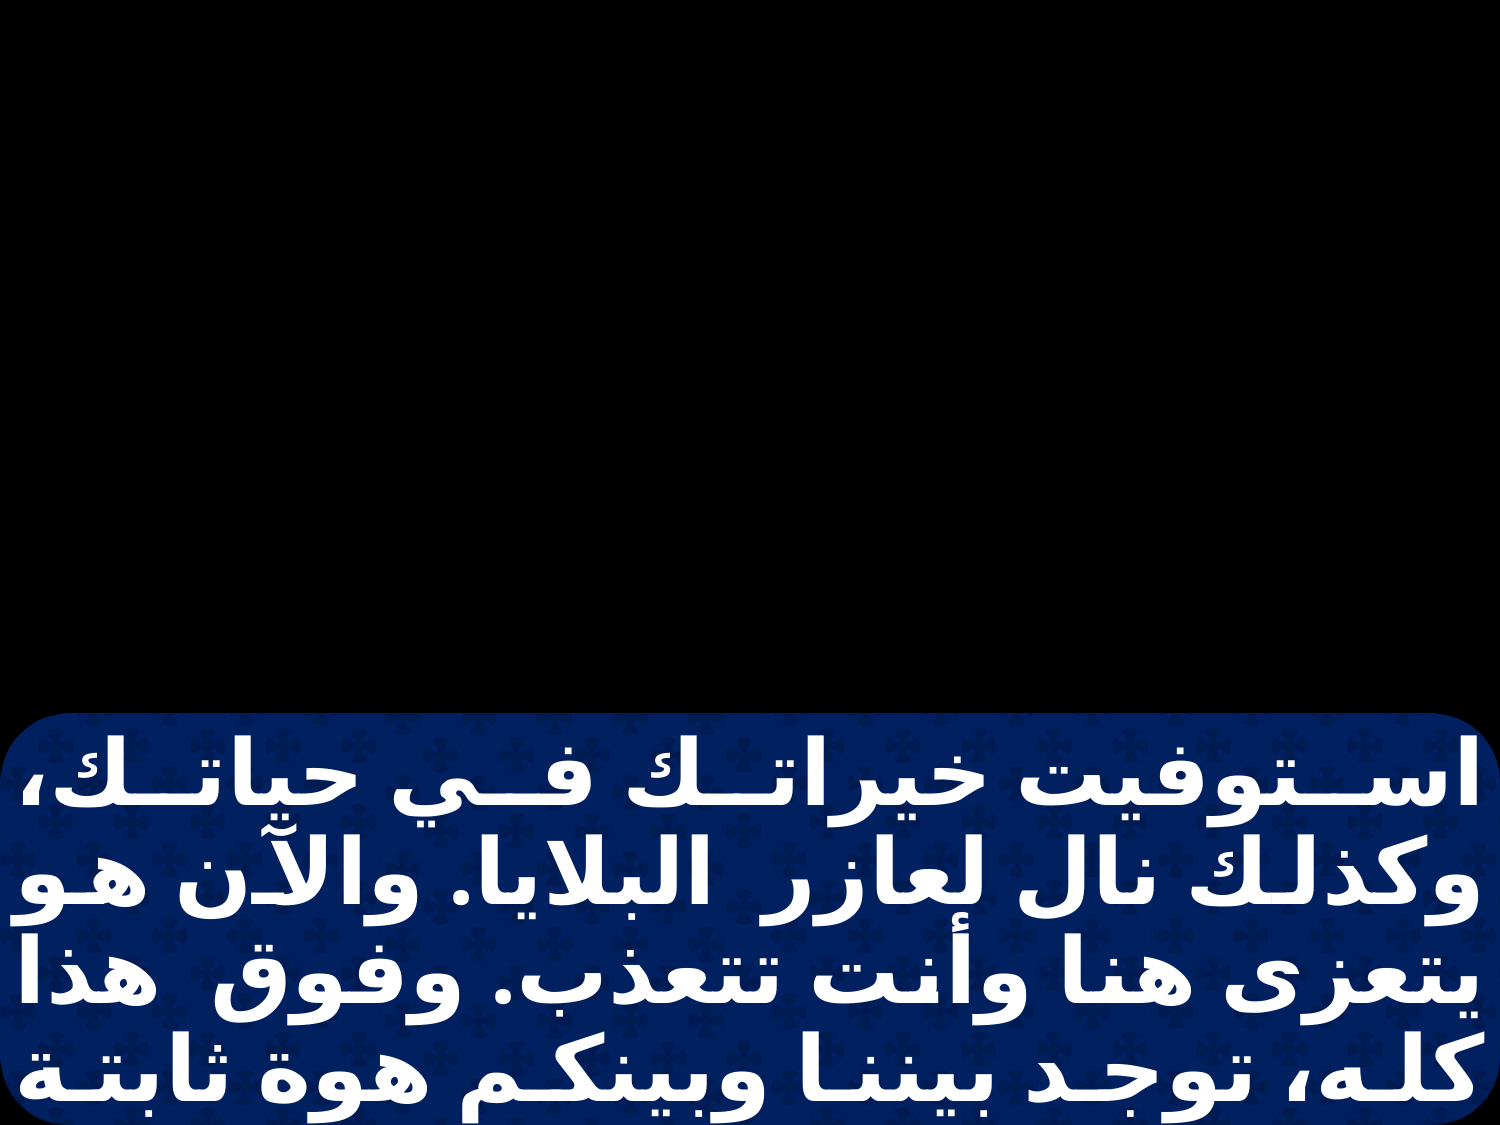

استوفيت خيراتك في حياتك، وكذلك نال لعازر  البلايا. والآن هو يتعزى هنا وأنت تتعذب. وفوق  هذا كله، توجد بيننا وبينكم هوة ثابتة عظيمة، حتى  إن الذين يريدون العبور من ههنا إليكم لا يقدرون،